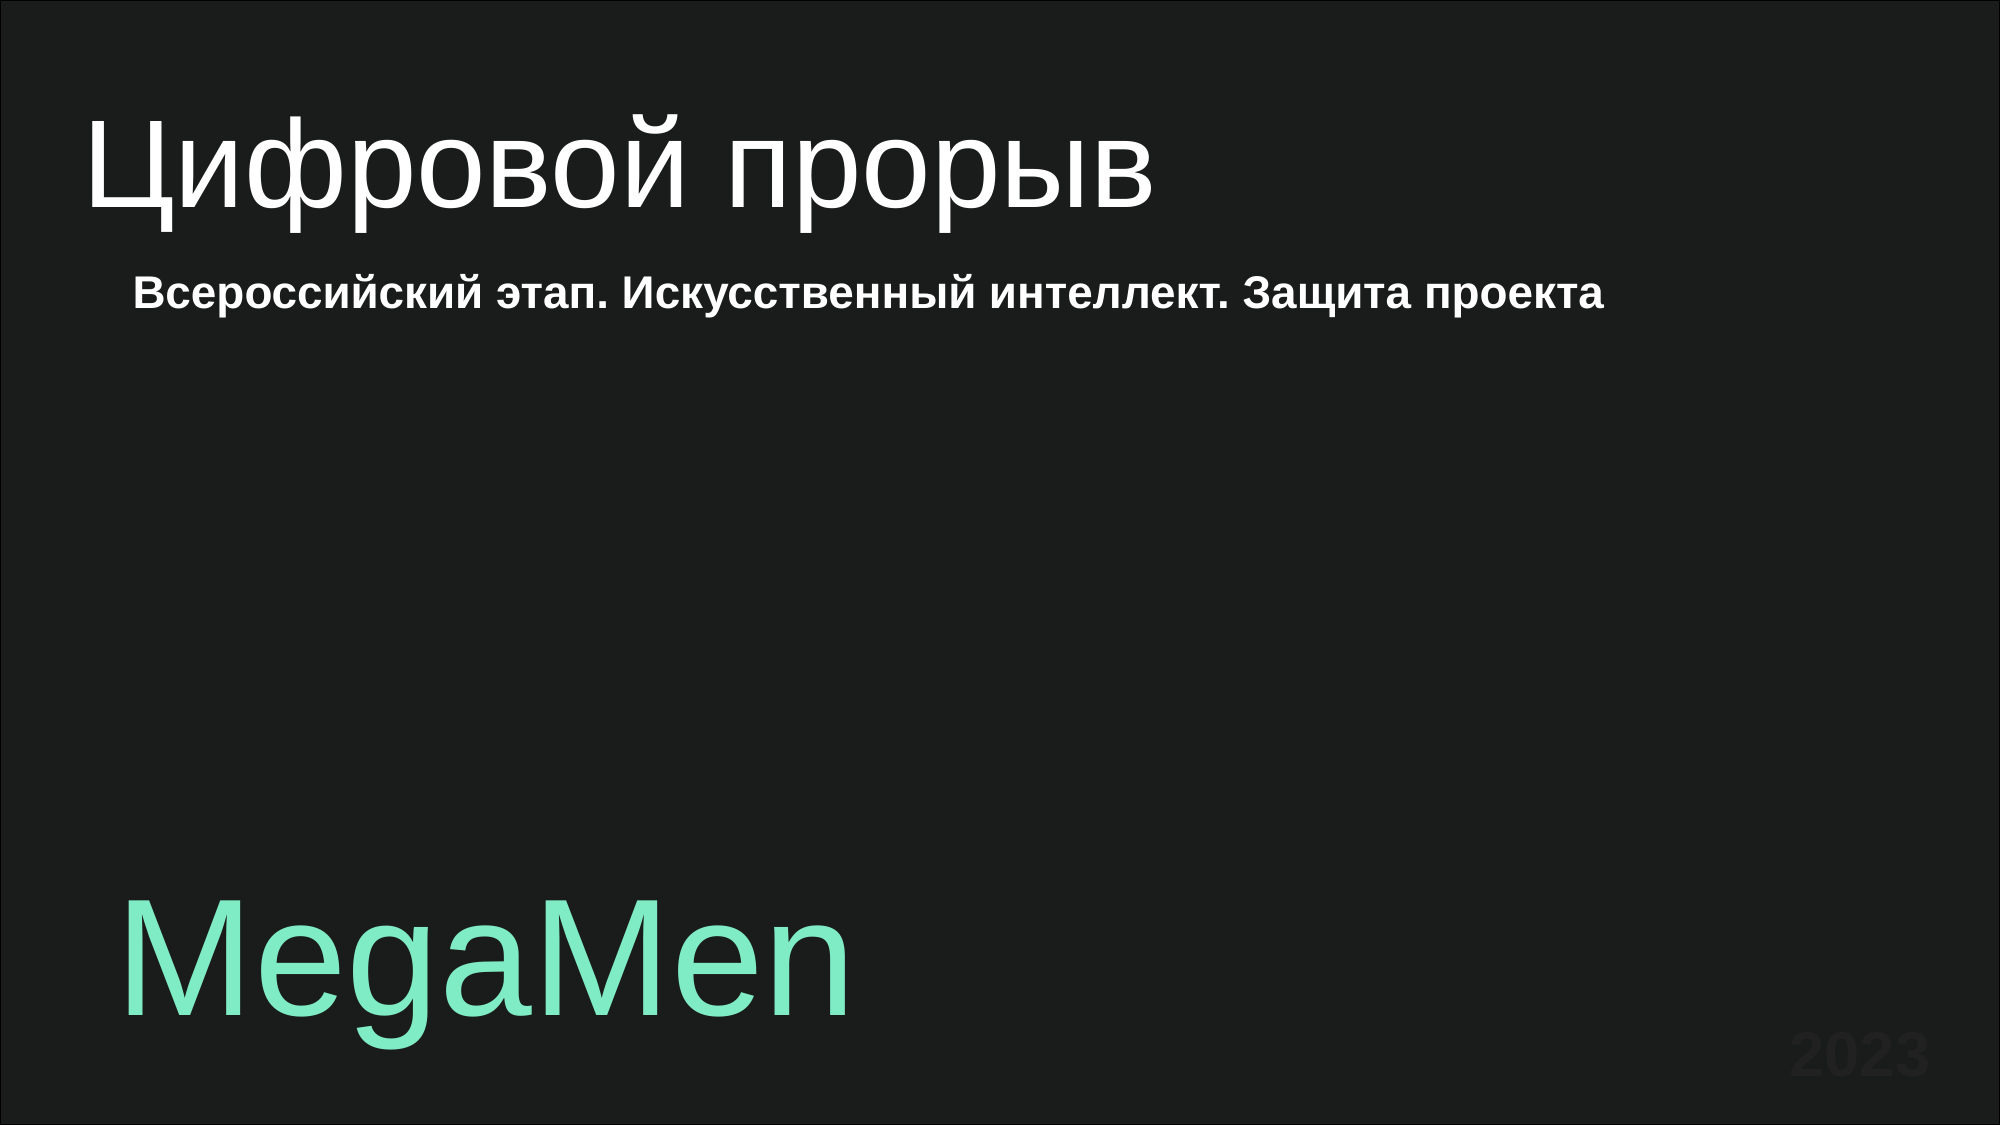

Цифровой прорыв
Всероссийский этап. Искусственный интеллект. Защита проекта
MegaMen
2023